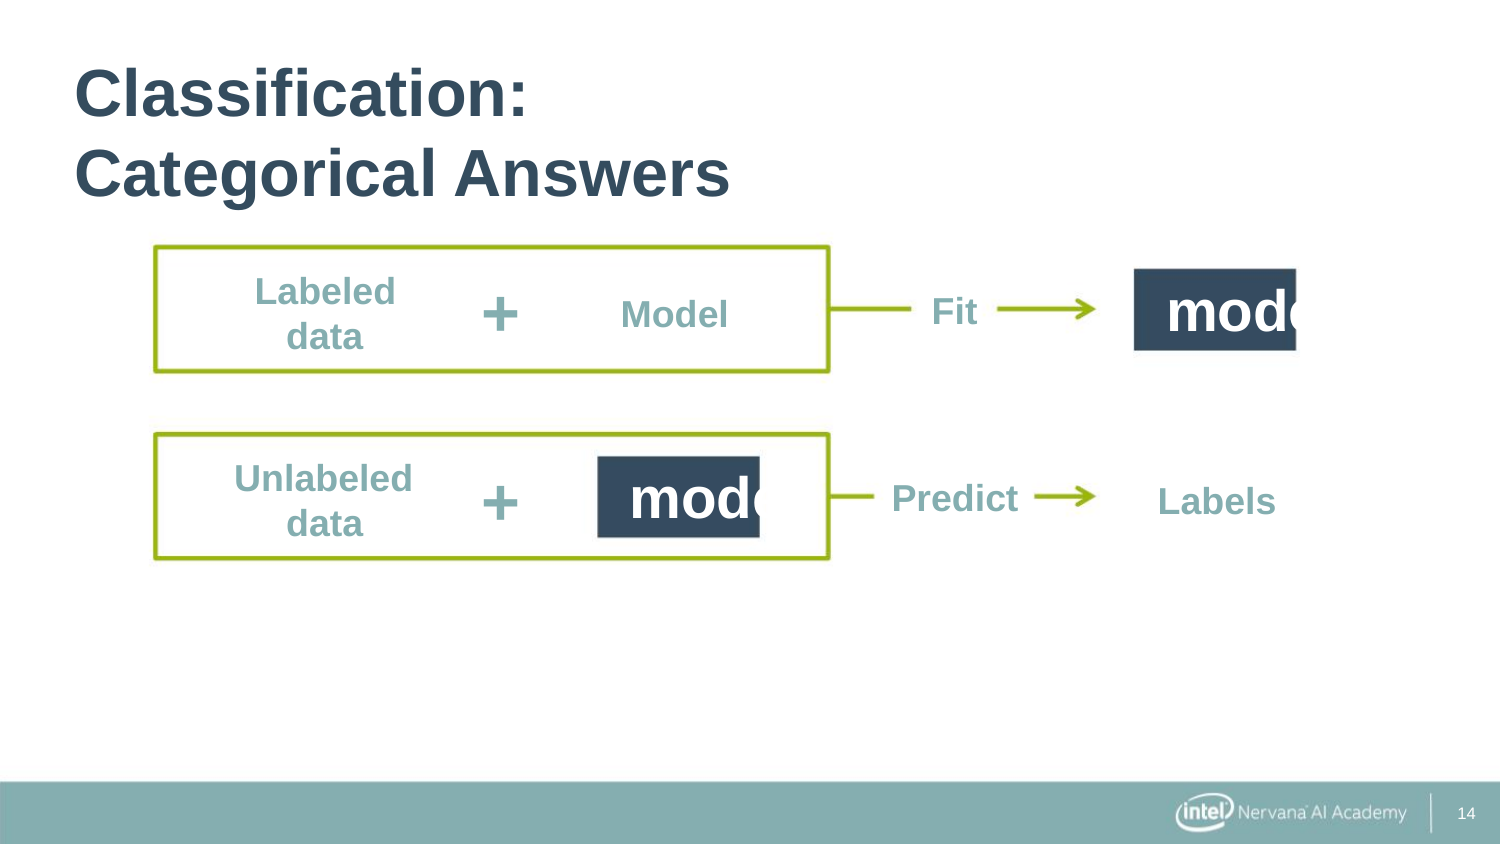

Classification: Categorical Answers
Labeled
data
+
+
model
Fit
Model
Unlabeled
data
model
Predict
Labels
14